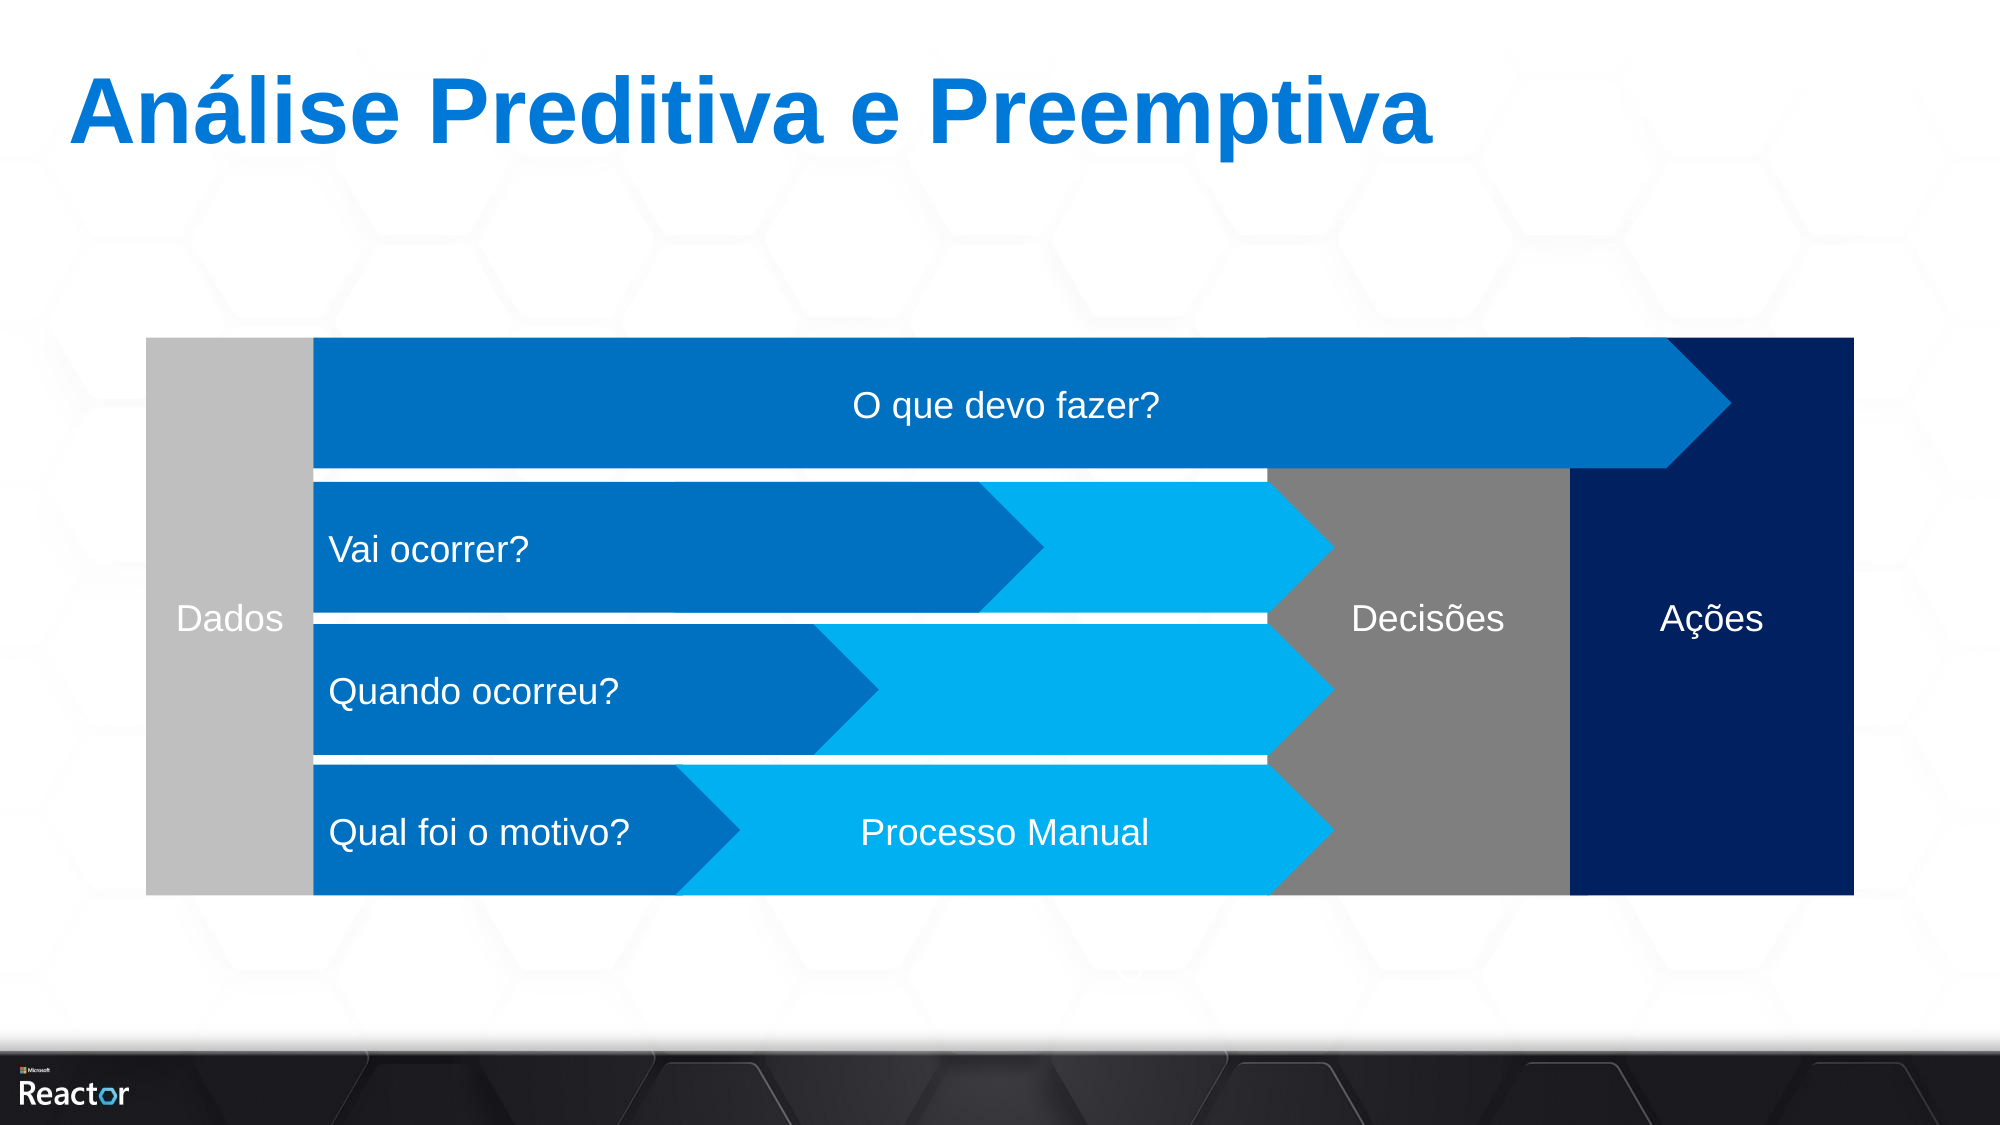

# Análise Preditiva e Preemptiva
Domain Expertise
Dados
O que devo fazer?
Decisões
Ações
Vai ocorrer?

Quando ocorreu?

Qual foi o motivo?
Processo Manual
Data
Science
Code/Computing Expertise
Math/Statistics